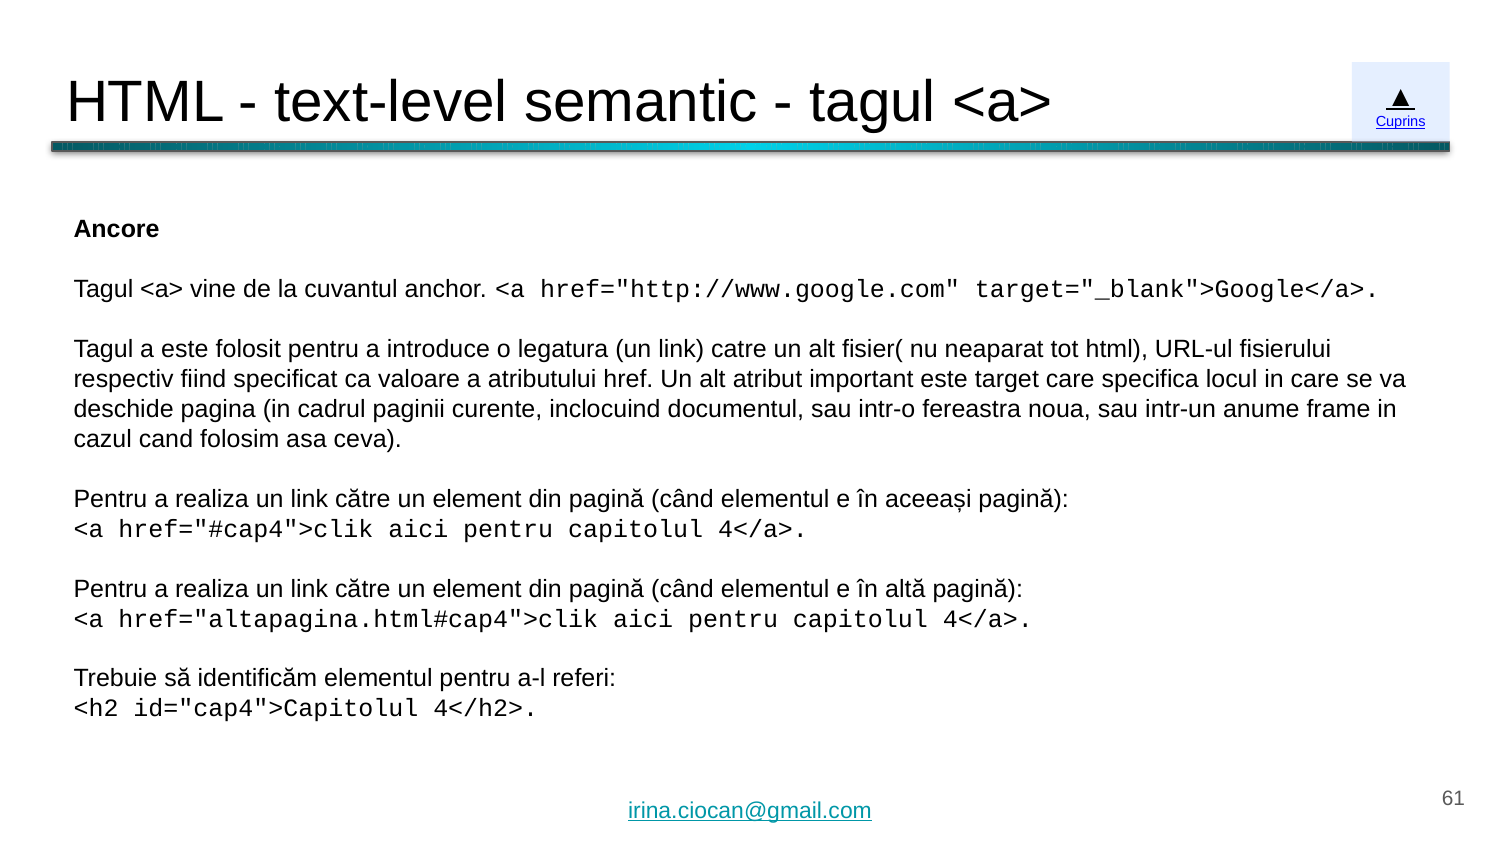

# HTML - text-level semantic - tagul <a>
▲
Cuprins

Ancore

Tagul <a> vine de la cuvantul anchor. <a href="http://www.google.com" target="_blank">Google</a>.

Tagul a este folosit pentru a introduce o legatura (un link) catre un alt fisier( nu neaparat tot html), URL-ul fisierului respectiv fiind specificat ca valoare a atributului href. Un alt atribut important este target care specifica locul in care se va deschide pagina (in cadrul paginii curente, inclocuind documentul, sau intr-o fereastra noua, sau intr-un anume frame in cazul cand folosim asa ceva).

Pentru a realiza un link către un element din pagină (când elementul e în aceeași pagină):
<a href="#cap4">clik aici pentru capitolul 4</a>.

Pentru a realiza un link către un element din pagină (când elementul e în altă pagină):
<a href="altapagina.html#cap4">clik aici pentru capitolul 4</a>.

Trebuie să identificăm elementul pentru a-l referi:
<h2 id="cap4">Capitolul 4</h2>.

61
irina.ciocan@gmail.com